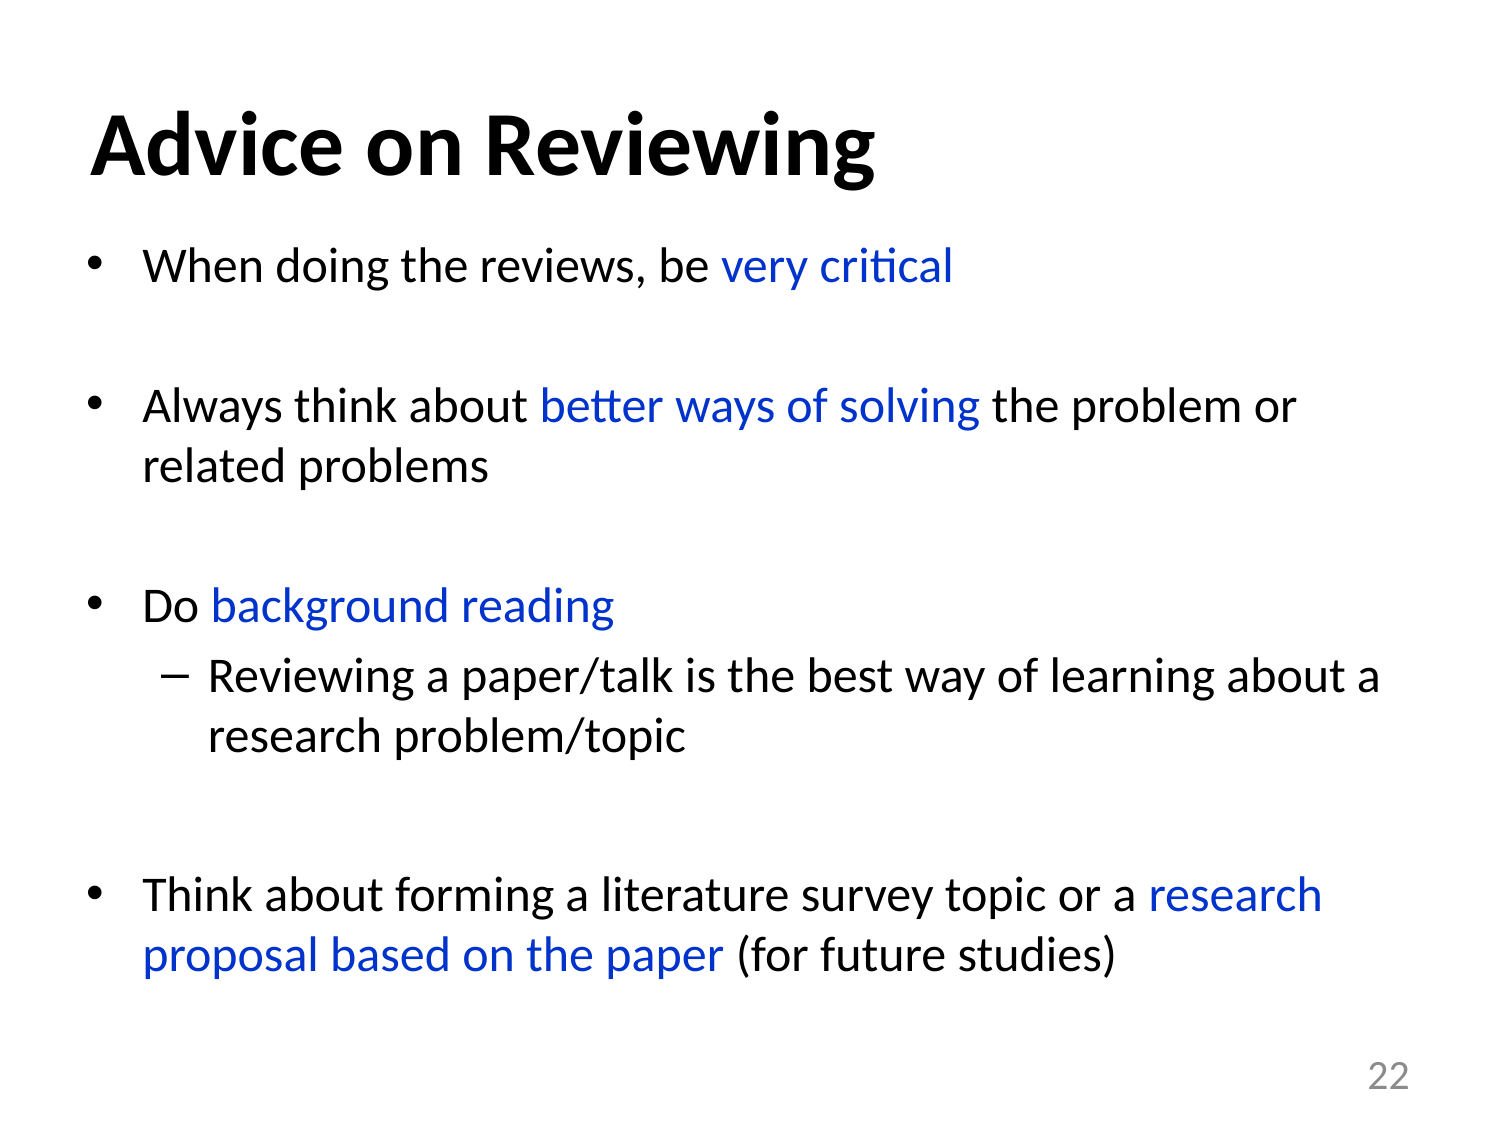

# Advice on Reviewing
When doing the reviews, be very critical

Always think about better ways of solving the problem or related problems

Do background reading
Reviewing a paper/talk is the best way of learning about a research problem/topic

Think about forming a literature survey topic or a research proposal based on the paper (for future studies)

22